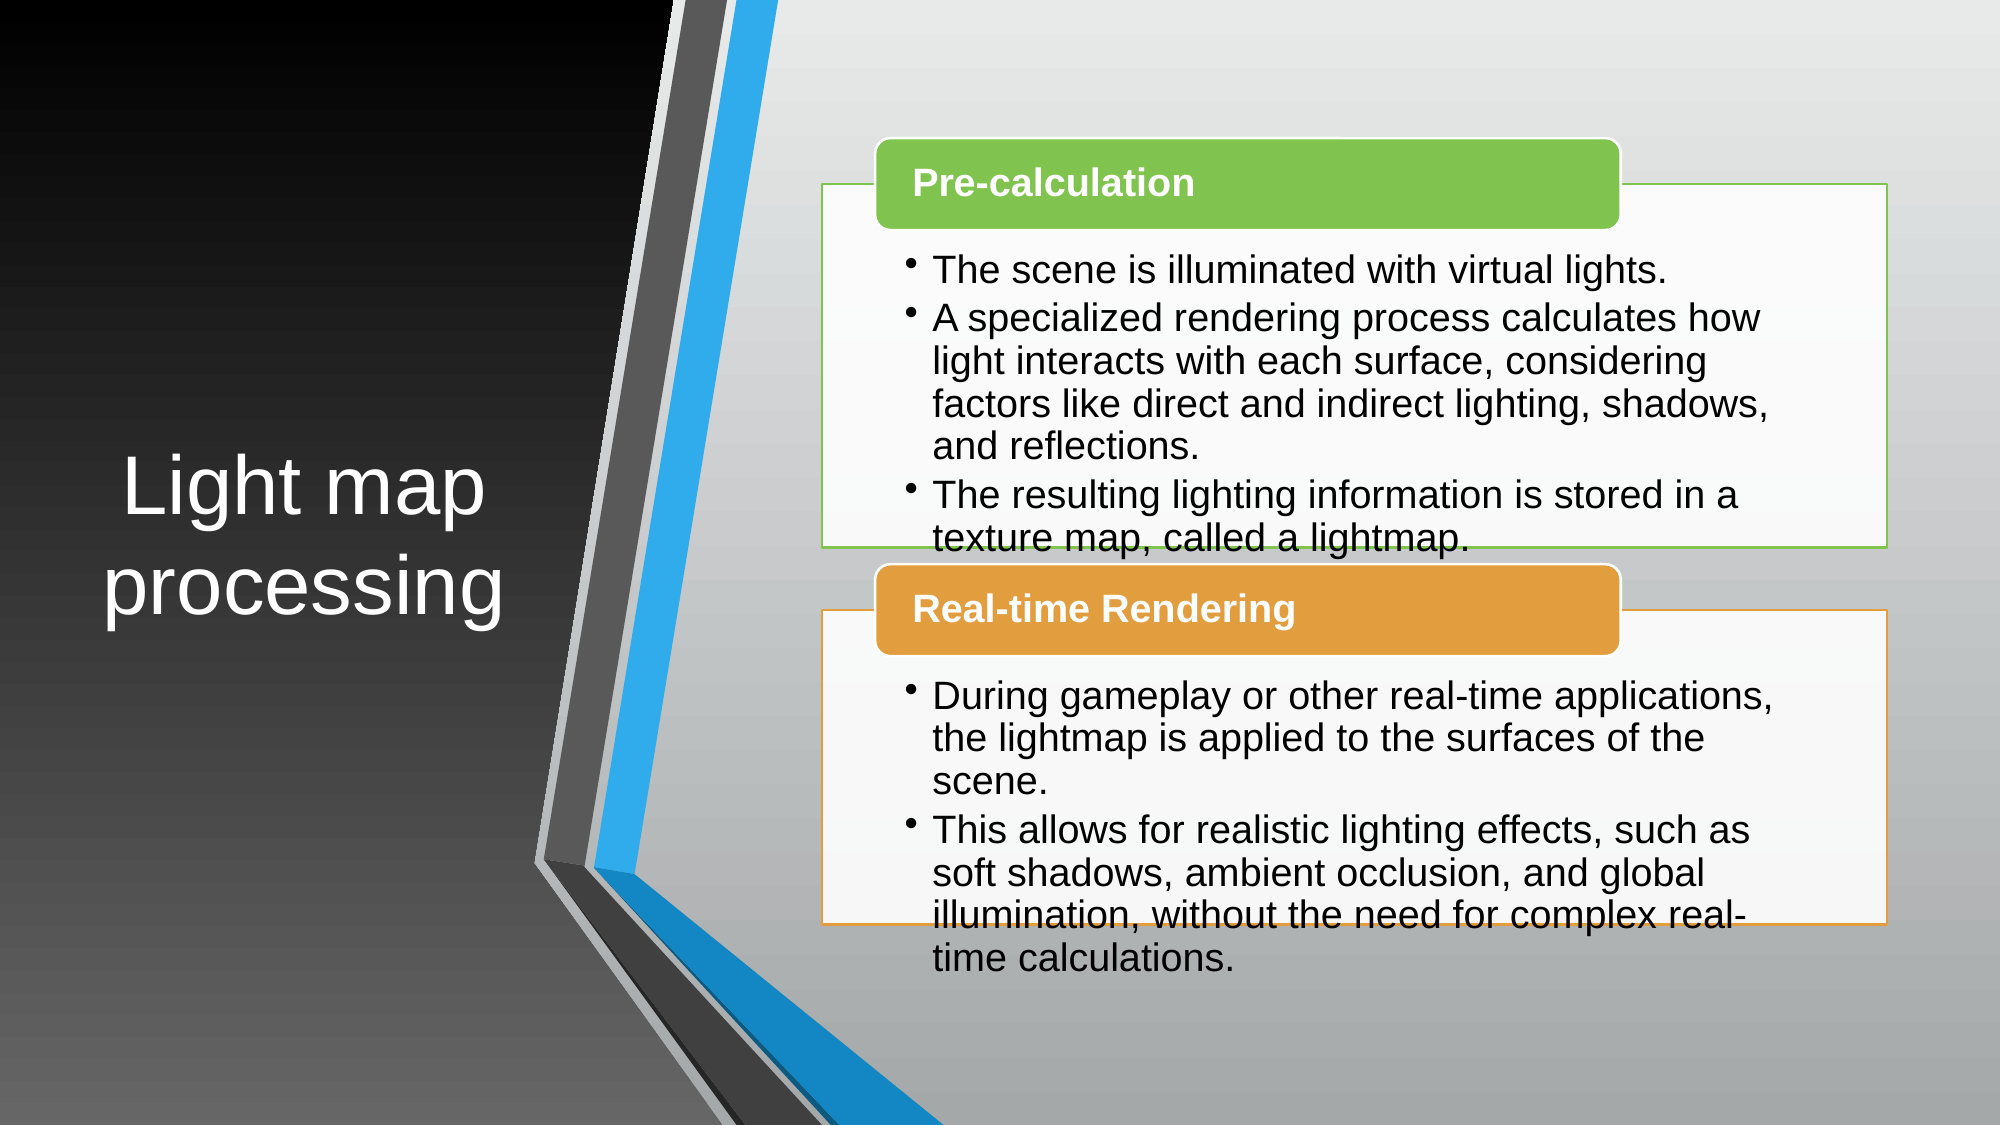

# Light map processing
The scene is illuminated with virtual lights.
A specialized rendering process calculates how light interacts with each surface, considering factors like direct and indirect lighting, shadows, and reflections.
The resulting lighting information is stored in a texture map, called a lightmap.
Pre-calculation
During gameplay or other real-time applications, the lightmap is applied to the surfaces of the scene.
This allows for realistic lighting effects, such as soft shadows, ambient occlusion, and global illumination, without the need for complex real-time calculations.
Real-time Rendering